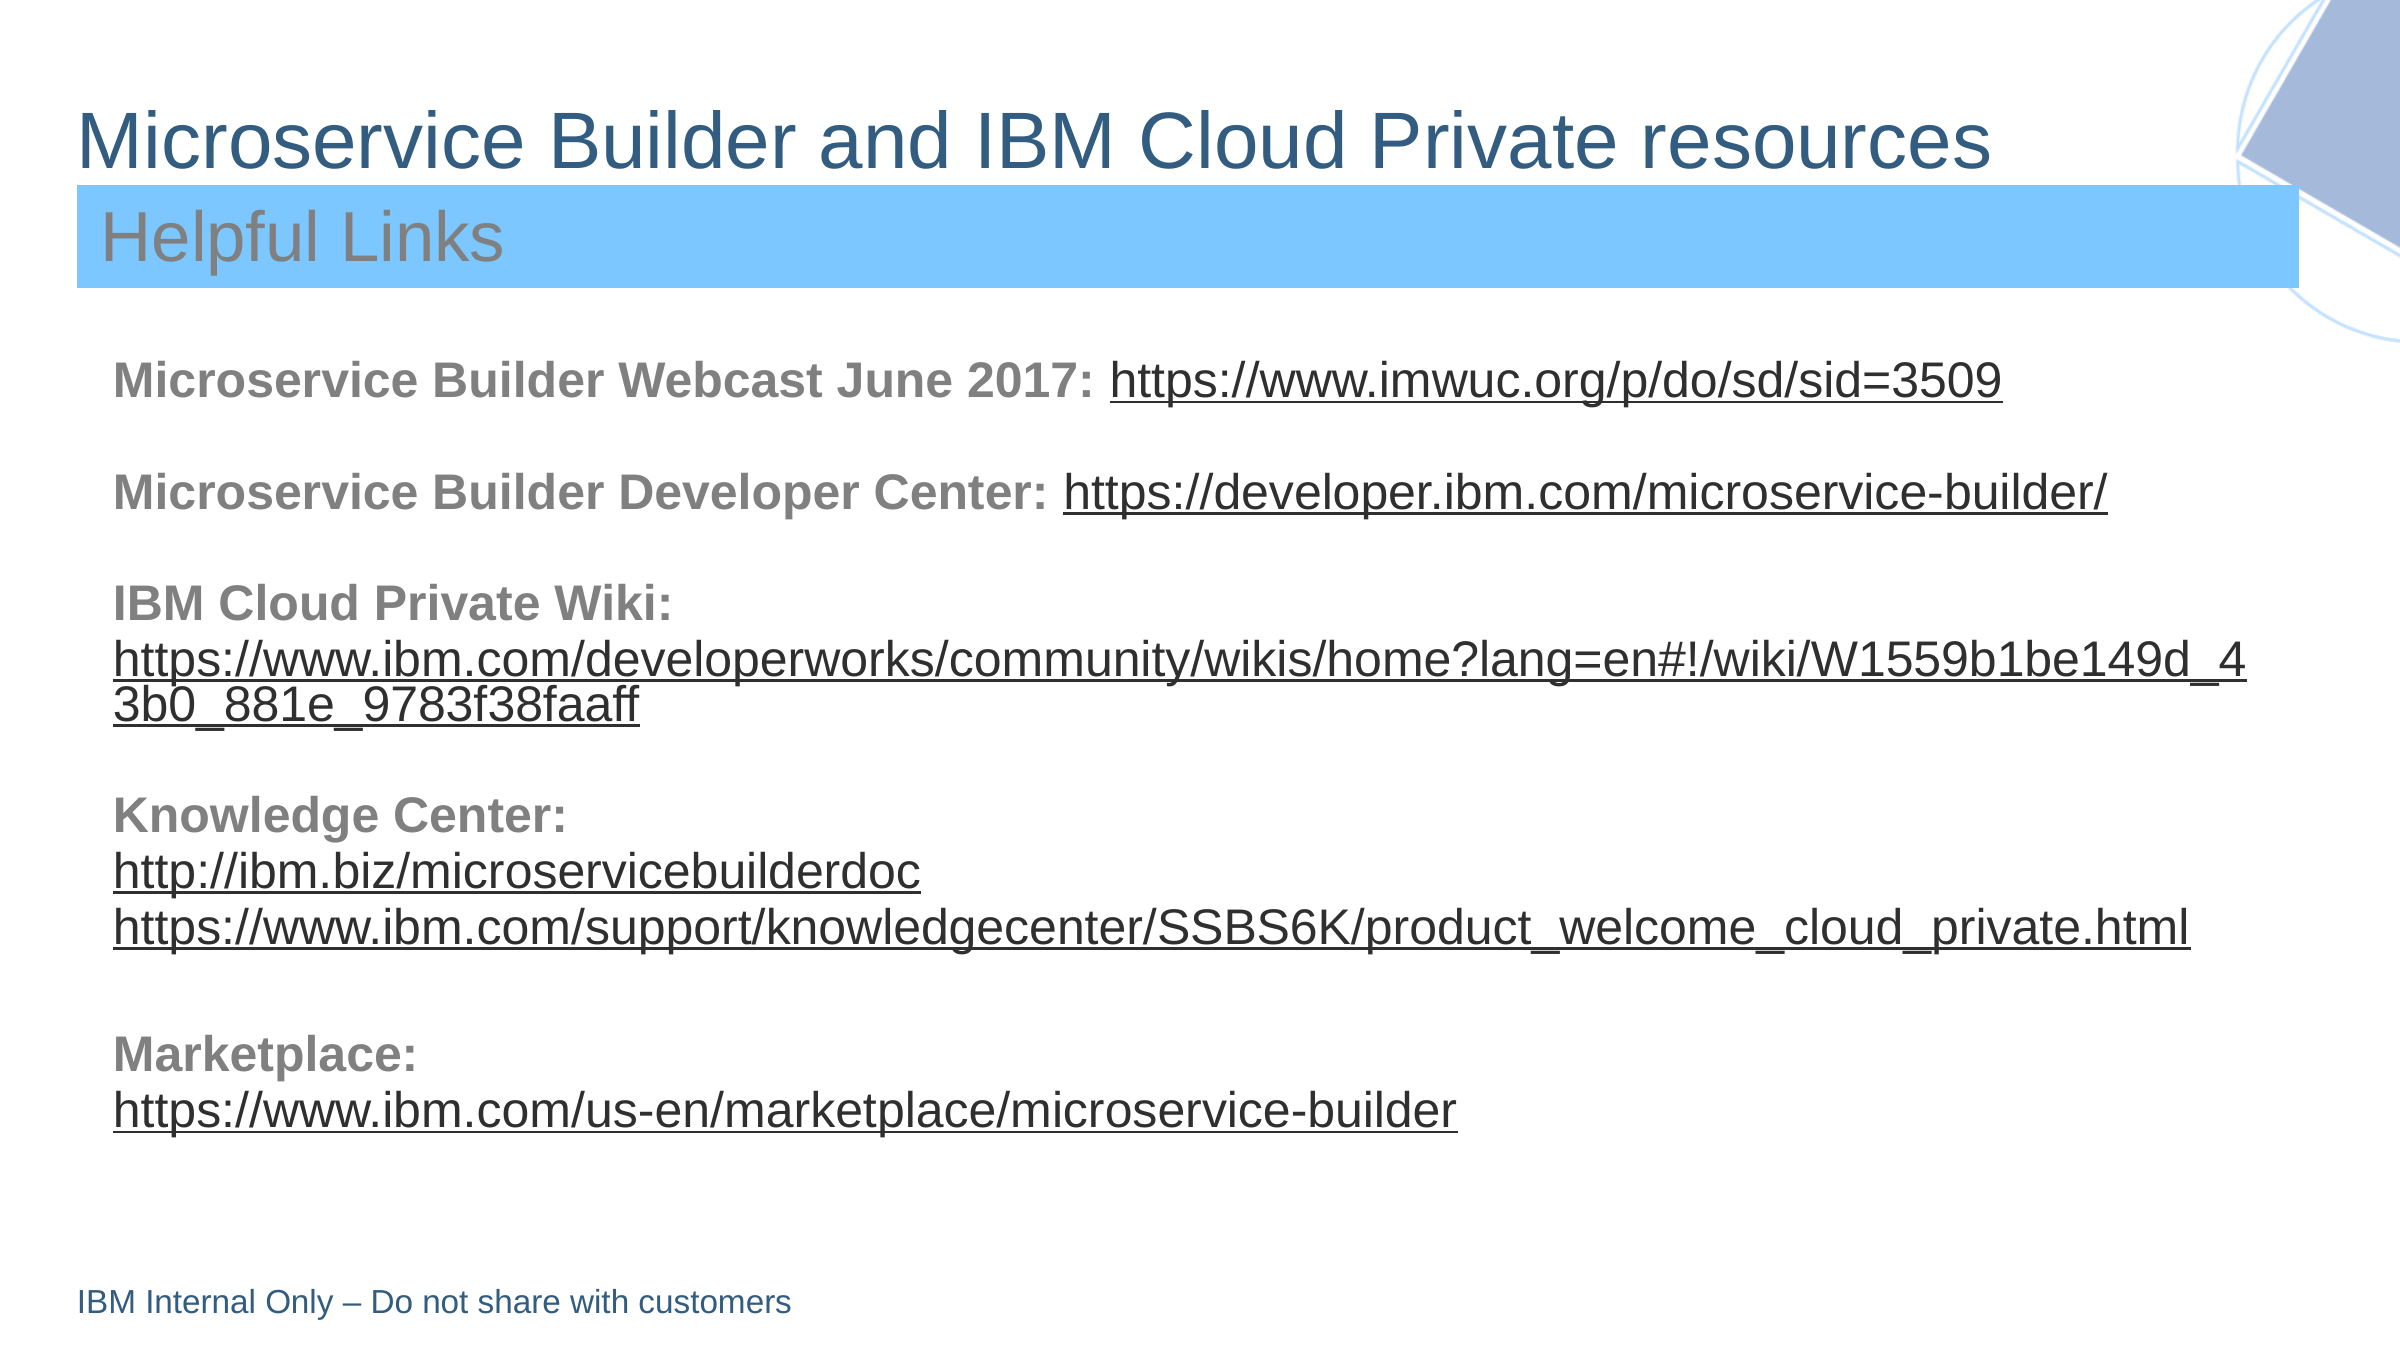

# Microservice Builder and IBM Cloud Private resources
| Helpful Links |
| --- |
| Microservice Builder Webcast June 2017: https://www.imwuc.org/p/do/sd/sid=3509 Microservice Builder Developer Center: https://developer.ibm.com/microservice-builder/ IBM Cloud Private Wiki: https://www.ibm.com/developerworks/community/wikis/home?lang=en#!/wiki/W1559b1be149d\_43b0\_881e\_9783f38faaff |
| Knowledge Center: http://ibm.biz/microservicebuilderdoc https://www.ibm.com/support/knowledgecenter/SSBS6K/product\_welcome\_cloud\_private.html |
| Marketplace: https://www.ibm.com/us-en/marketplace/microservice-builder |